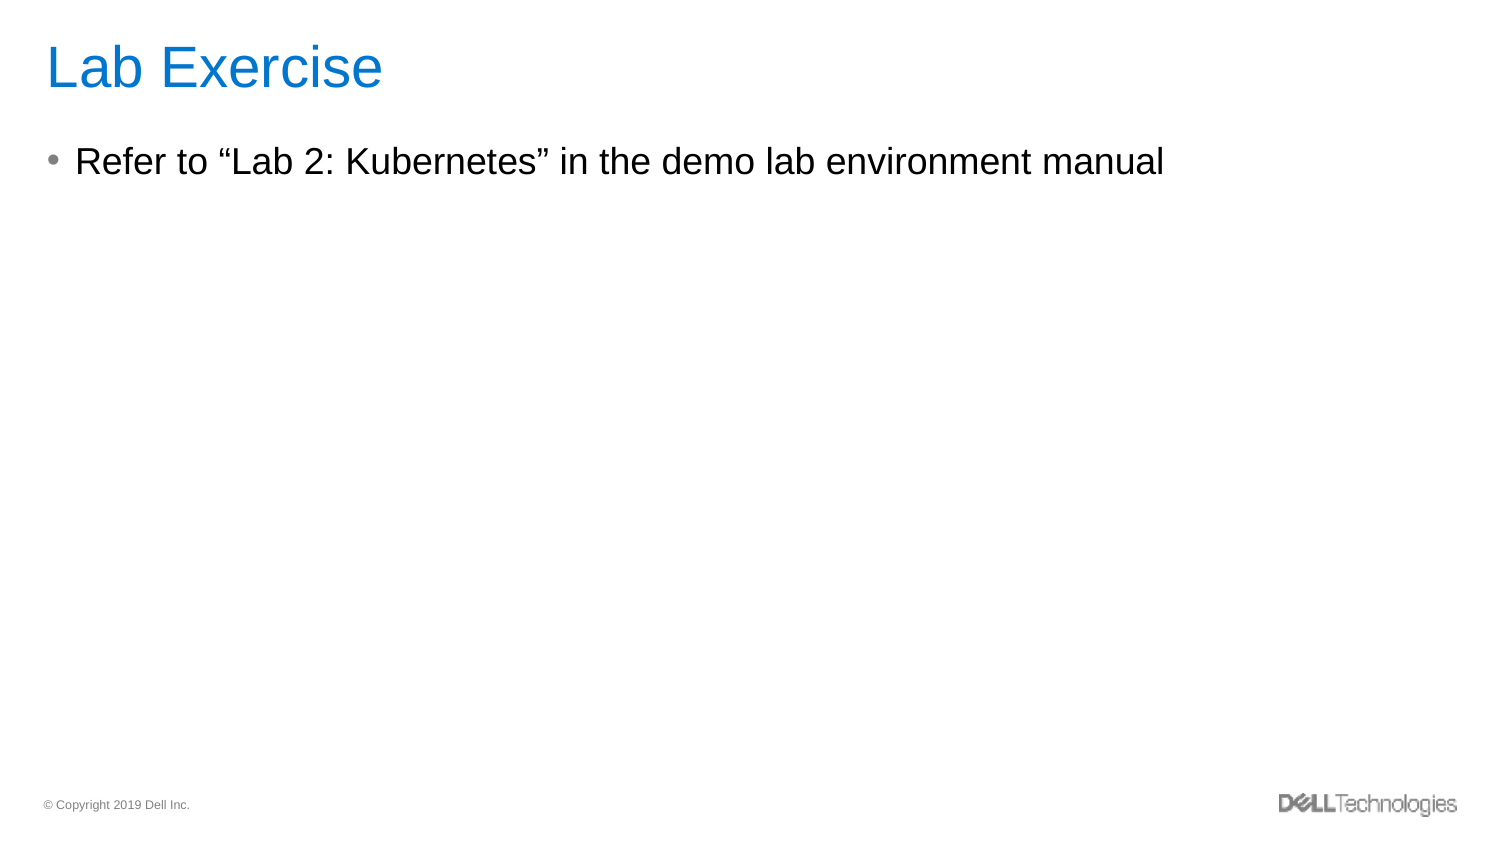

# Lab Exercise
Refer to “Lab 2: Kubernetes” in the demo lab environment manual